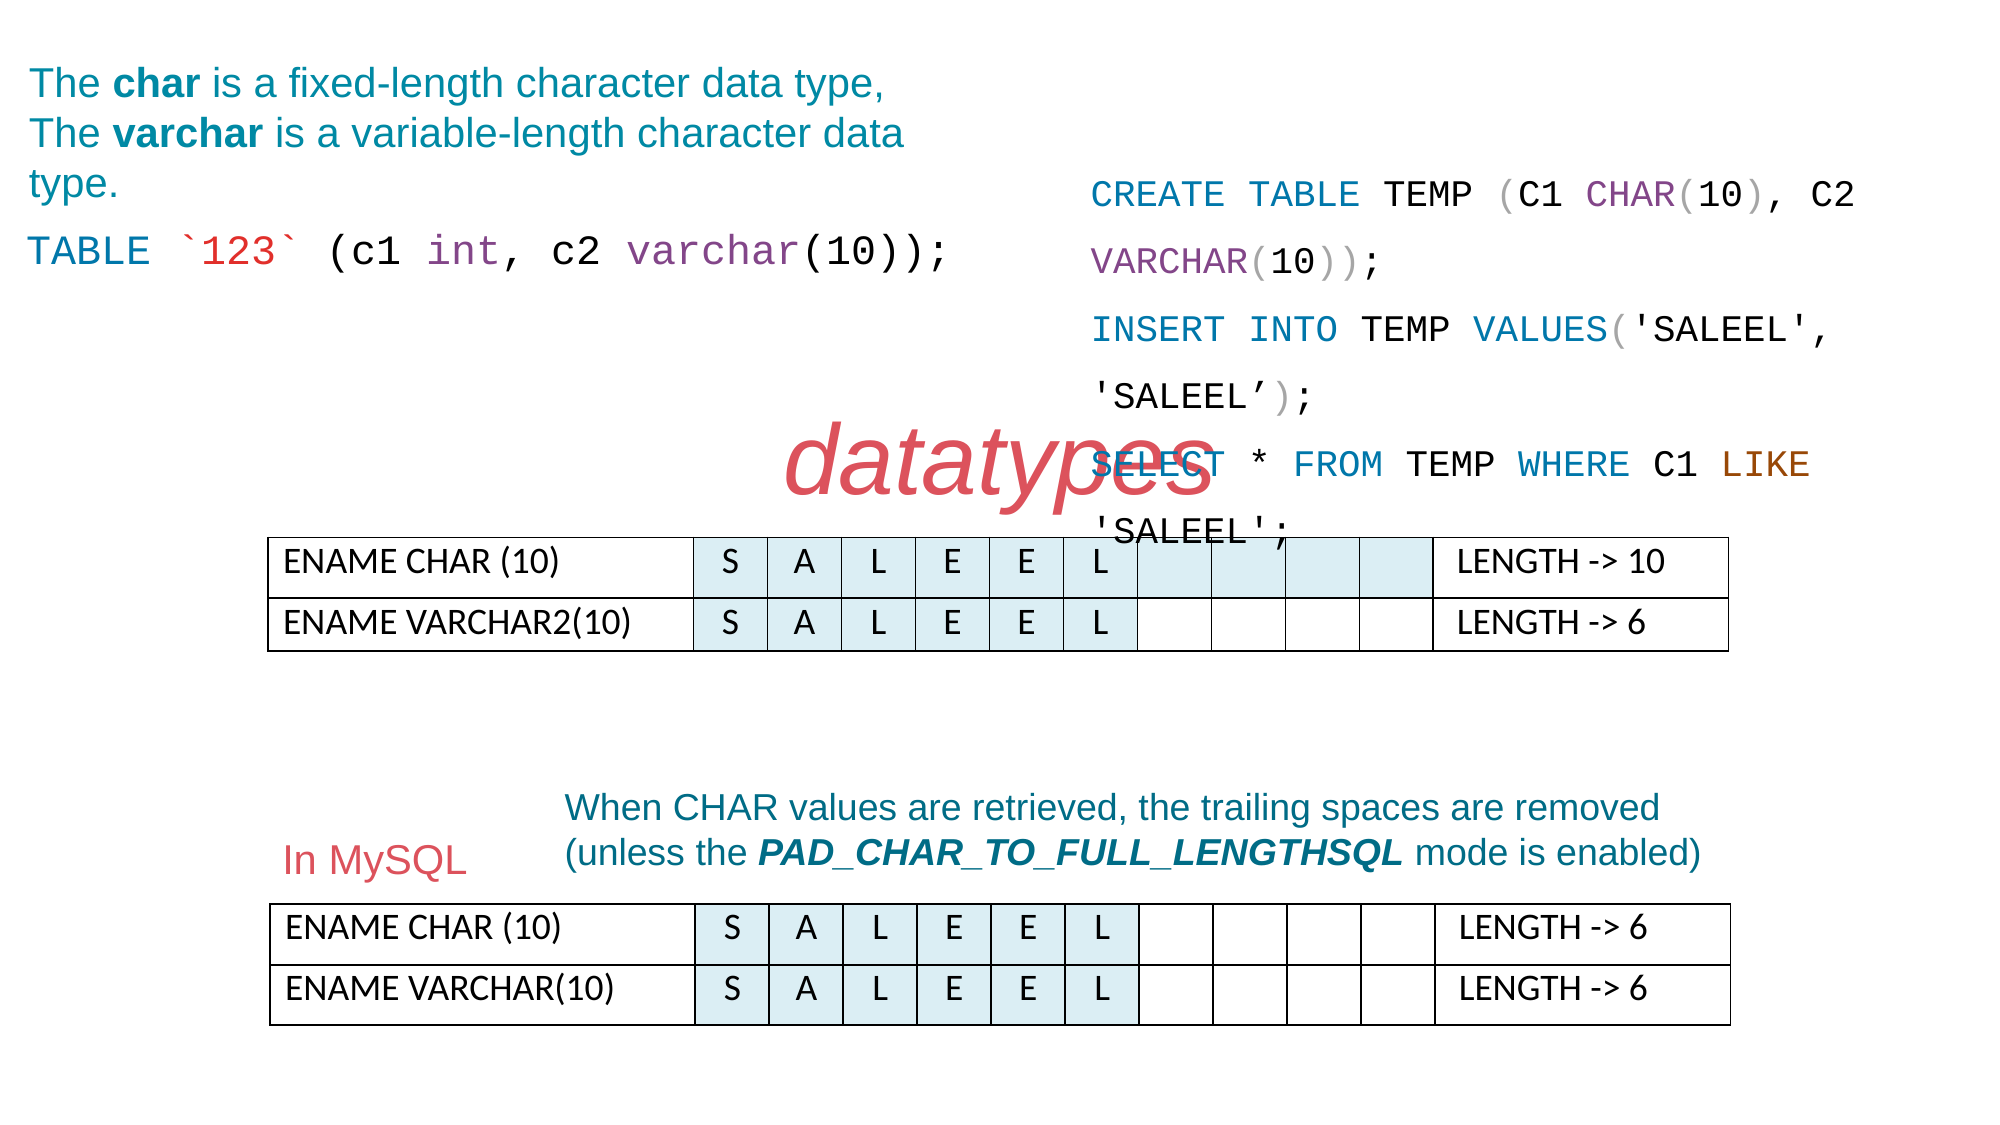

The char is a fixed-length character data type,
The varchar is a variable-length character data type.
CREATE TABLE TEMP (C1 CHAR(10), C2 VARCHAR(10));
INSERT INTO TEMP VALUES('SALEEL', 'SALEEL’);
SELECT * FROM TEMP WHERE C1 LIKE 'SALEEL';
CREATE TABLE `123` (c1 int, c2 varchar(10));
datatypes
| ENAME CHAR (10) | S | A | L | E | E | L |  |  |  |  | LENGTH -> 10 |
| --- | --- | --- | --- | --- | --- | --- | --- | --- | --- | --- | --- |
| ENAME VARCHAR2(10) | S | A | L | E | E | L |  |  |  |  | LENGTH -> 6 |
When CHAR values are retrieved, the trailing spaces are removed (unless the PAD_CHAR_TO_FULL_LENGTHSQL mode is enabled)
In MySQL
| ENAME CHAR (10) | S | A | L | E | E | L |  |  |  |  | LENGTH -> 6 |
| --- | --- | --- | --- | --- | --- | --- | --- | --- | --- | --- | --- |
| ENAME VARCHAR(10) | S | A | L | E | E | L |  |  |  |  | LENGTH -> 6 |